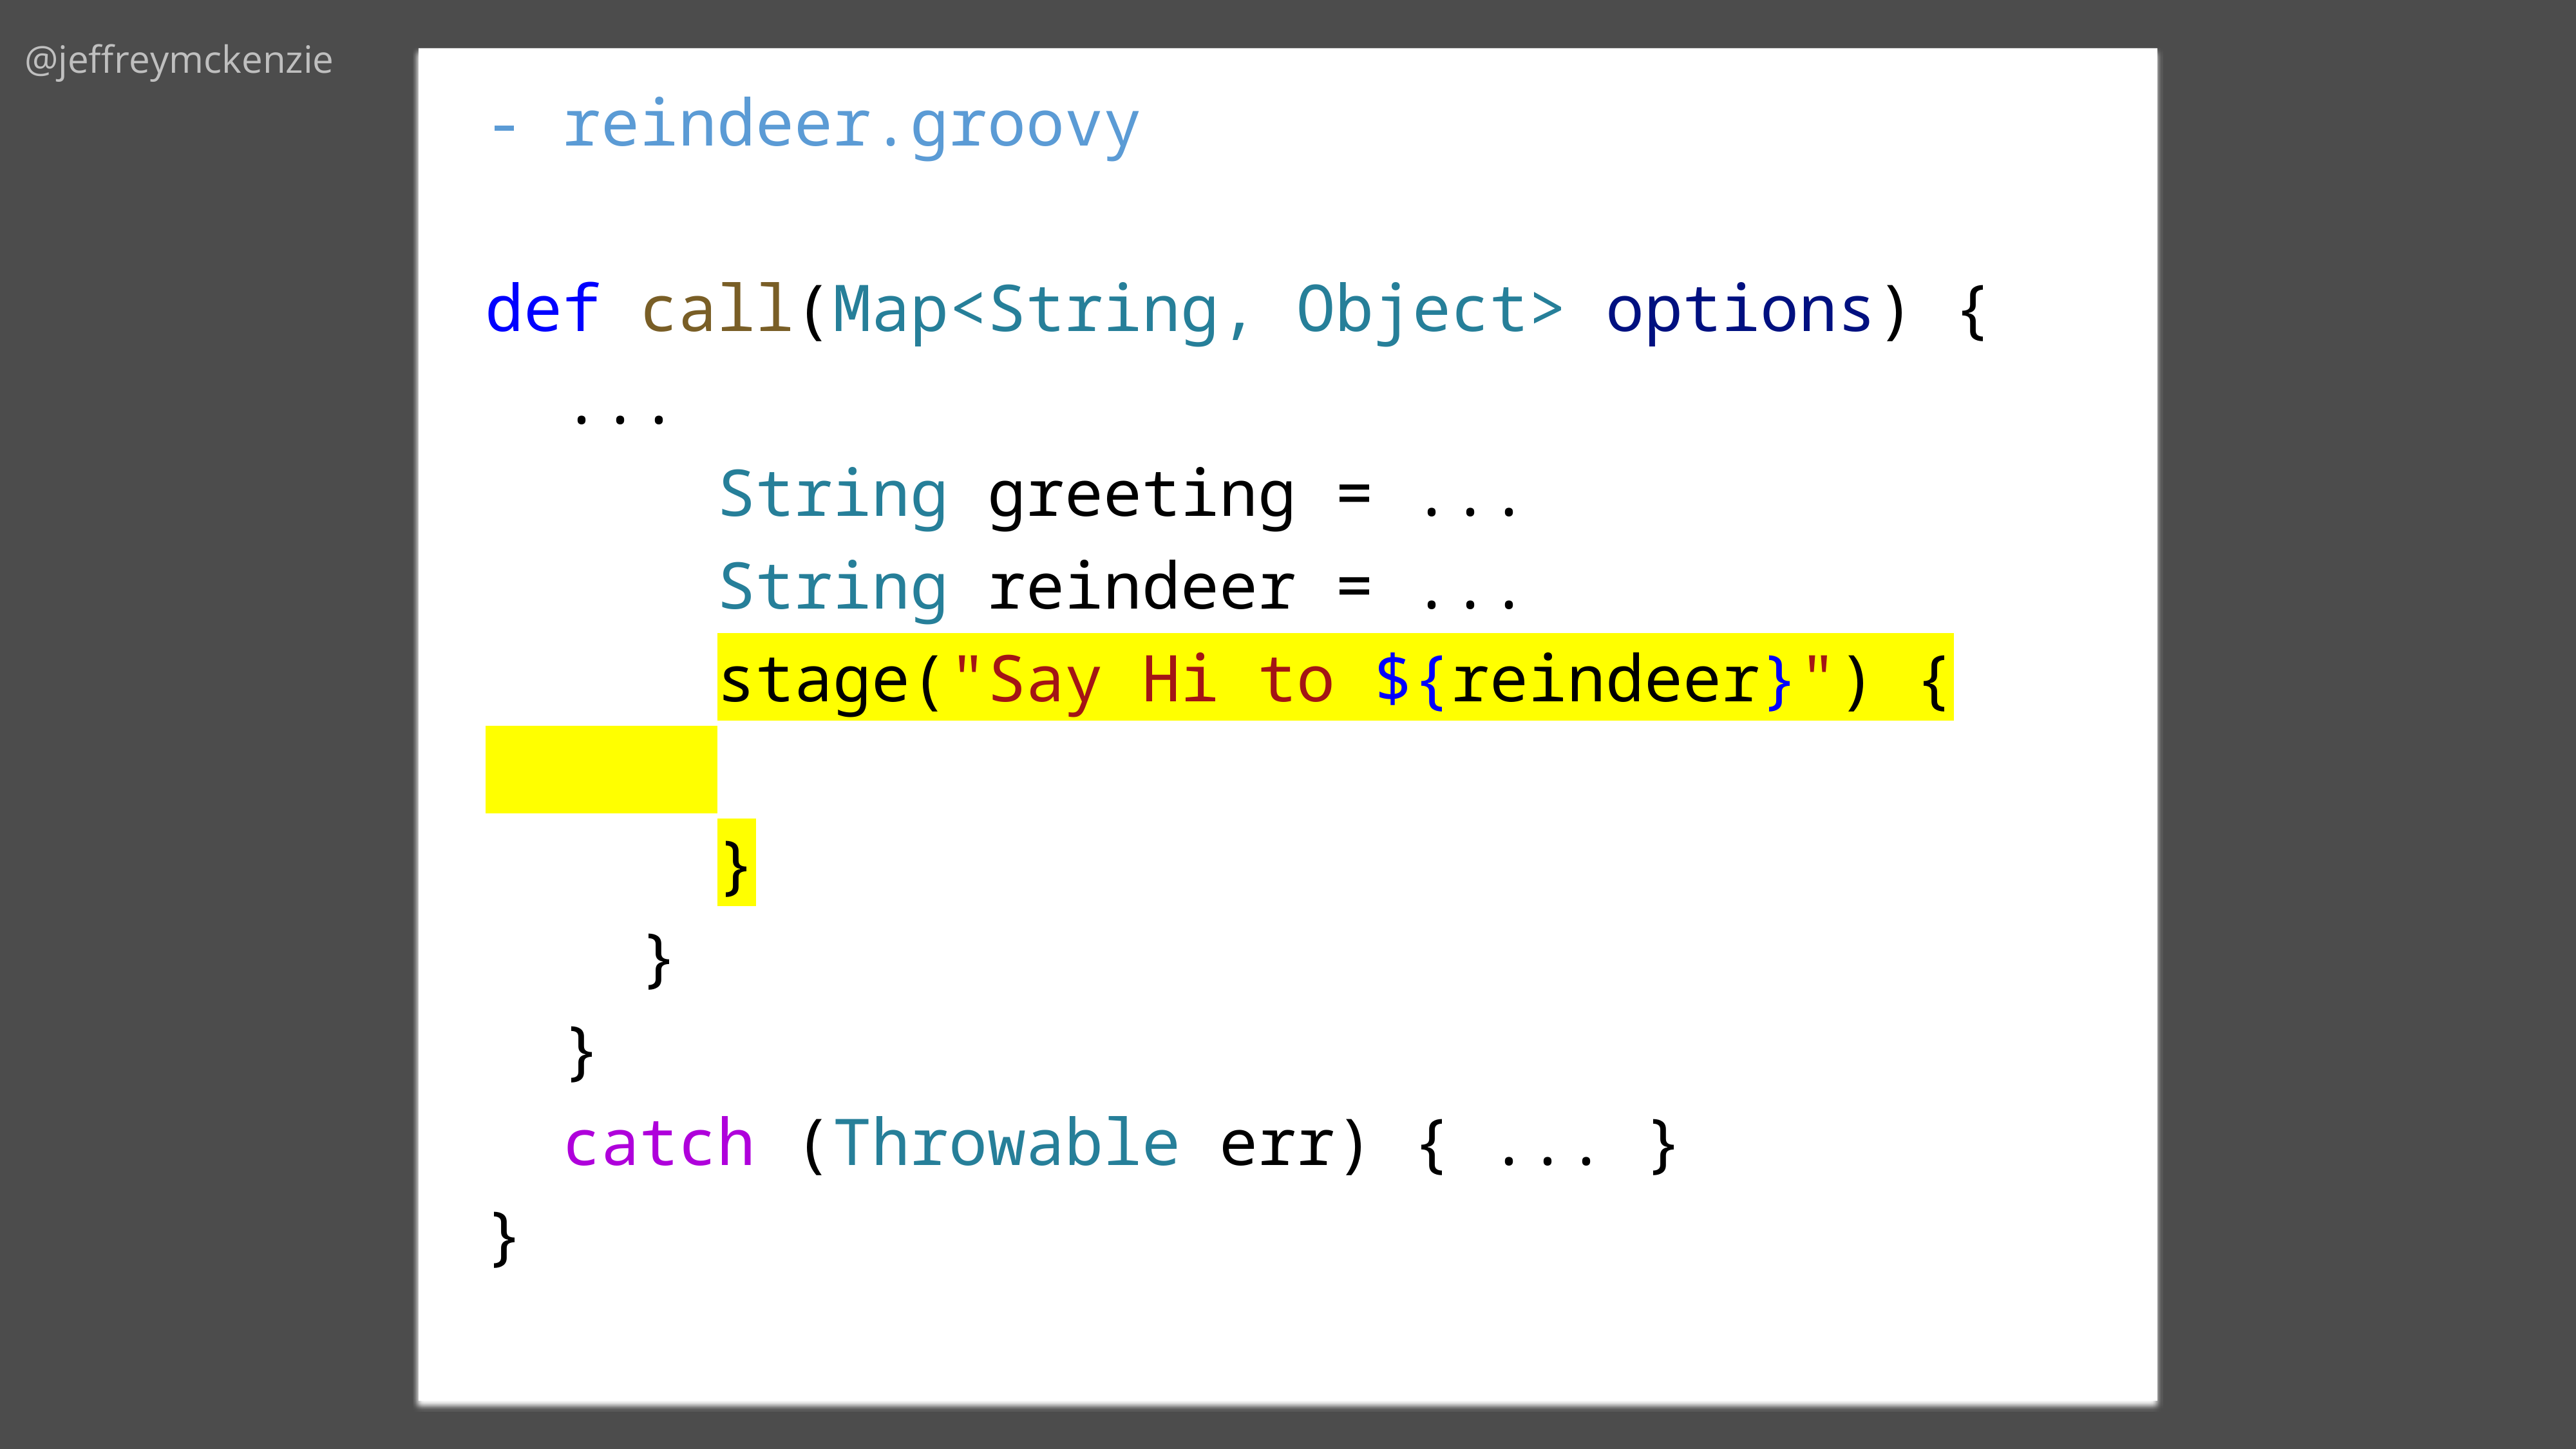

- reindeer.groovy

def call(Map<String, Object> options) {
  ...
      String greeting = ...
      String reindeer = ...
      stage("Say Hi to ${reindeer}") {

      }
    }
  }
  catch (Throwable err) { ... }
}